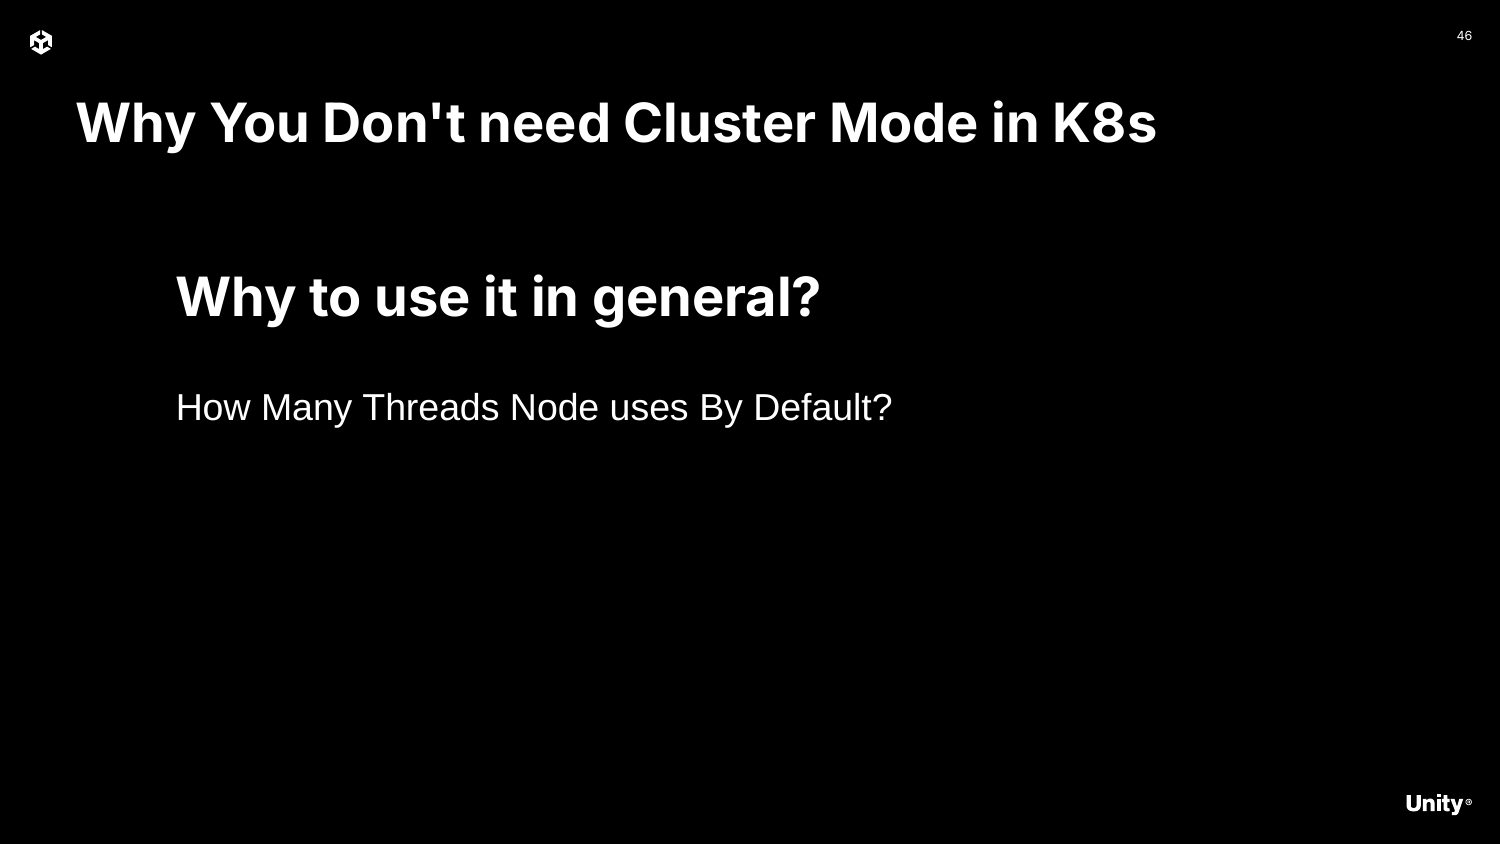

Why You Don't need Cluster Mode in K8s

Why to use it in general?

How Many Threads Node uses By Default?